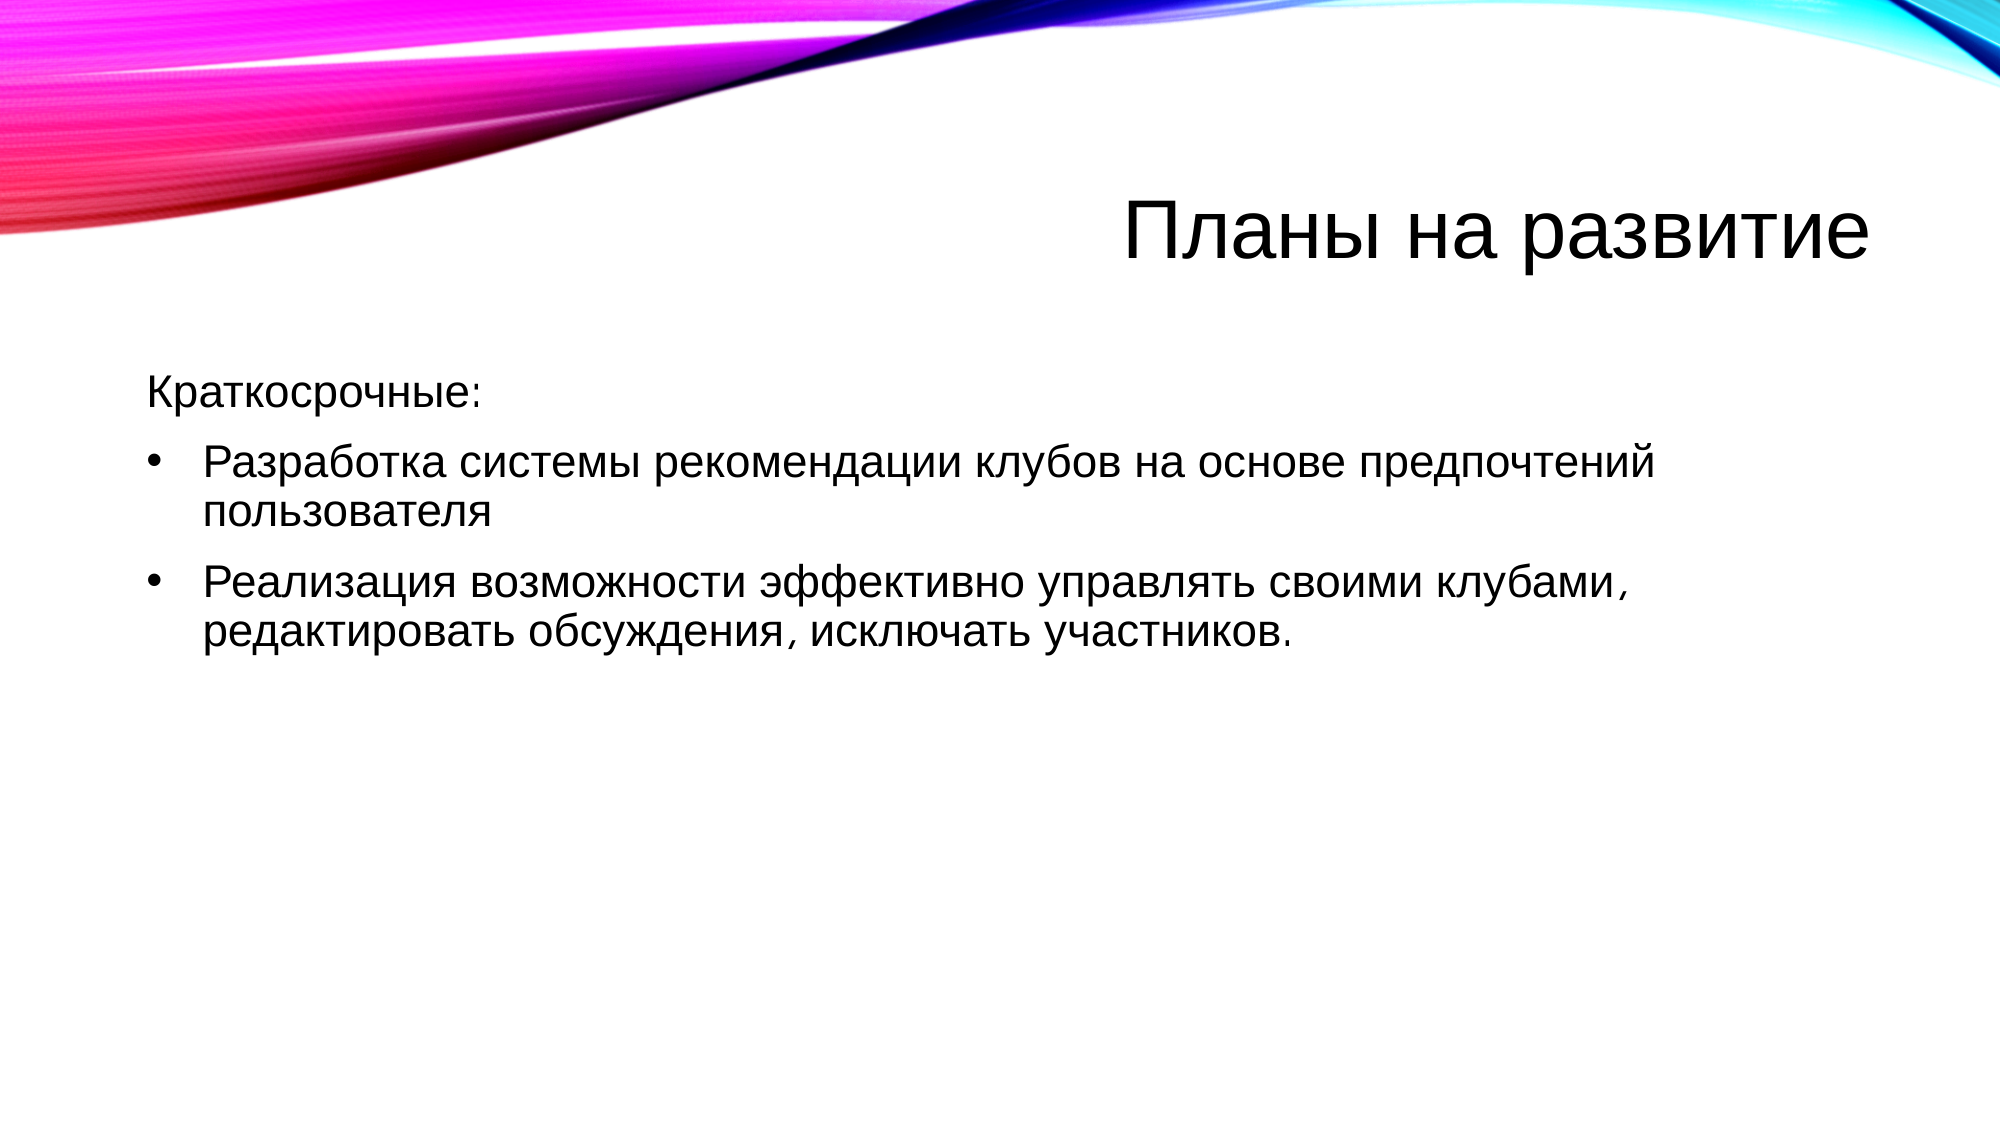

# Планы на развитие
Краткосрочные:
Разработка системы рекомендации клубов на основе предпочтений пользователя
Реализация возможности эффективно управлять своими клубами, редактировать обсуждения, исключать участников.